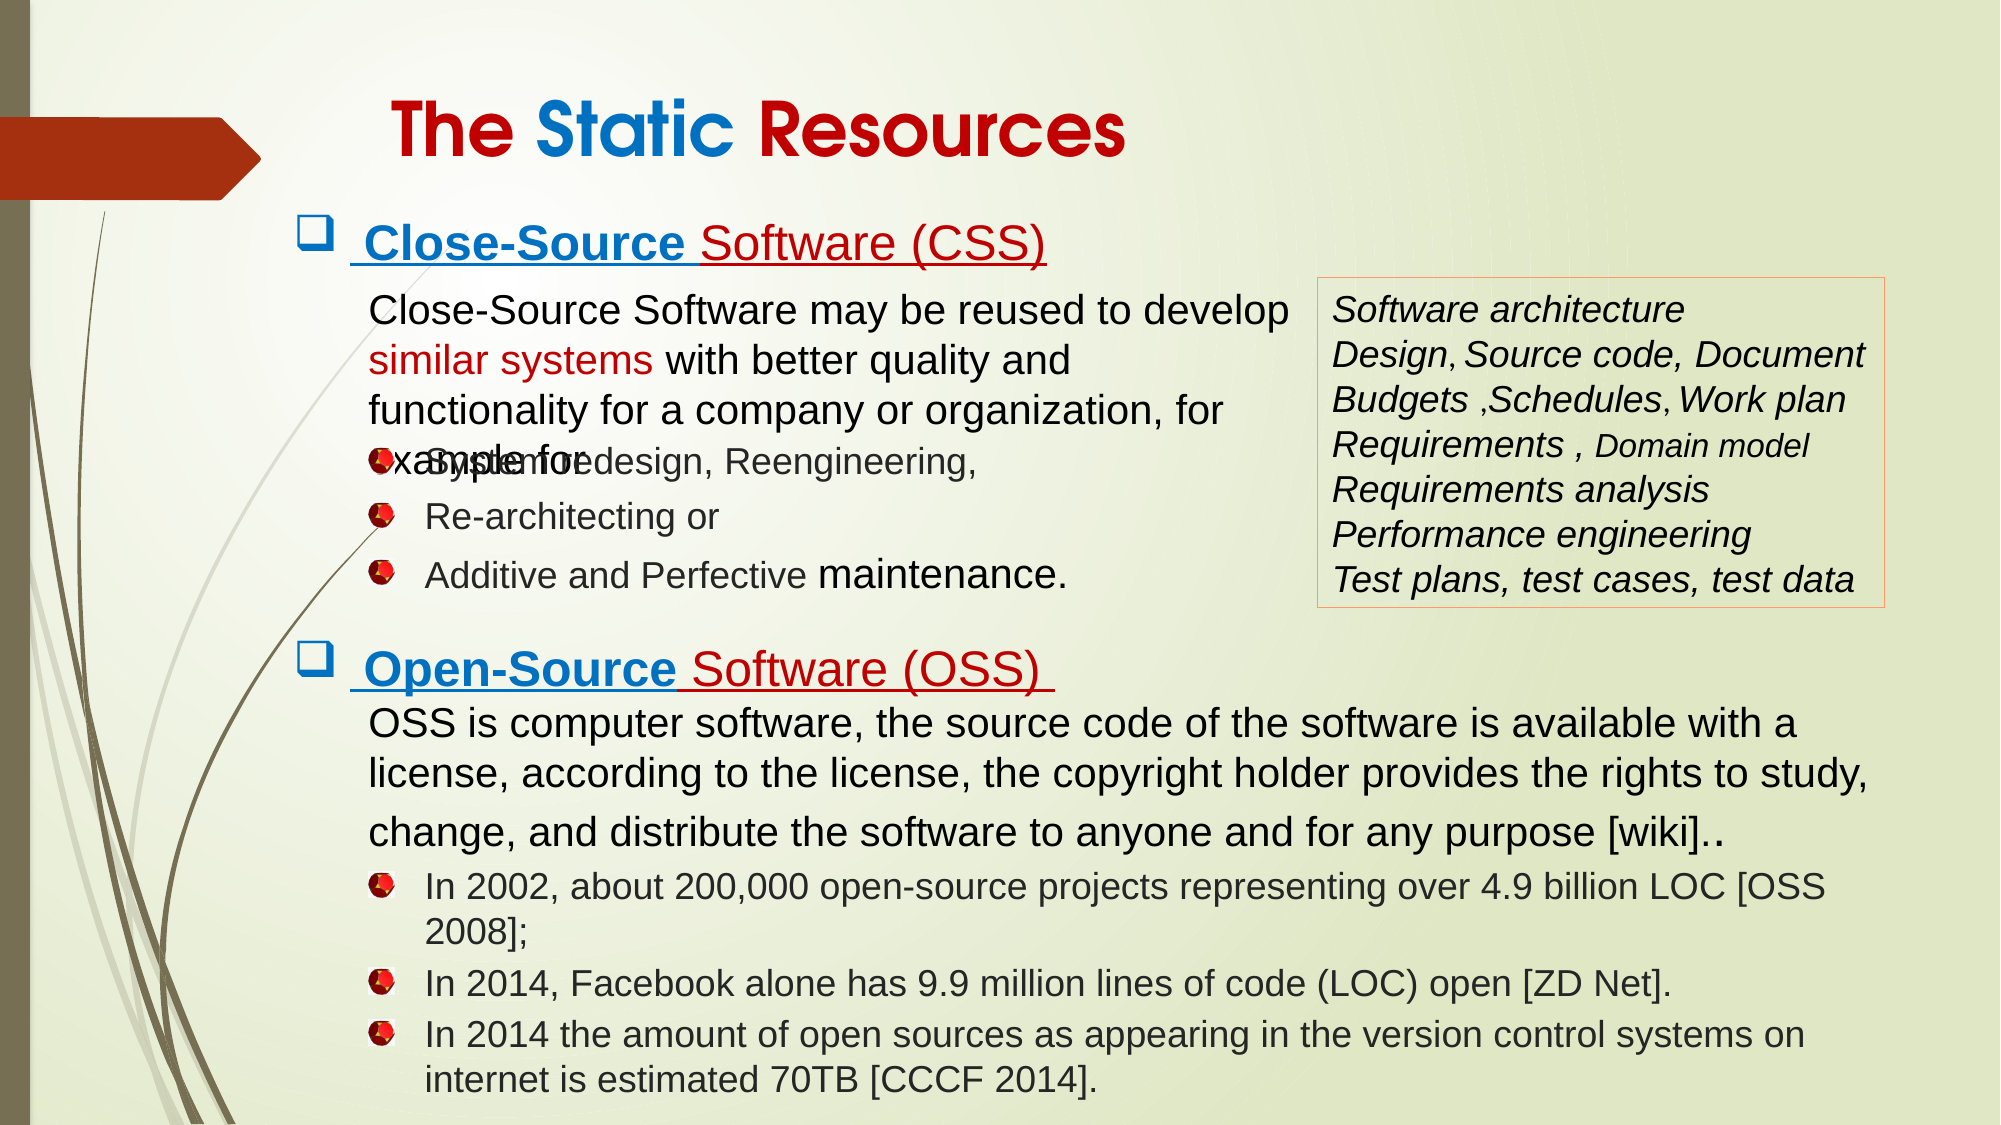

The Static Resources
 Close-Source Software (CSS)
Close-Source Software may be reused to develop similar systems with better quality and functionality for a company or organization, for example for

Software architecture
Design, Source code, Document
Budgets ,Schedules, Work plan
Requirements , Domain model
Requirements analysis
Performance engineering
Test plans, test cases, test data
System redesign, Reengineering,
Re-architecting or
Additive and Perfective maintenance.
 Open-Source Software (OSS)
OSS is computer software, the source code of the software is available with a license, according to the license, the copyright holder provides the rights to study, change, and distribute the software to anyone and for any purpose [wiki]..
In 2002, about 200,000 open-source projects representing over 4.9 billion LOC [OSS 2008];
In 2014, Facebook alone has 9.9 million lines of code (LOC) open [ZD Net].
In 2014 the amount of open sources as appearing in the version control systems on internet is estimated 70TB [CCCF 2014].